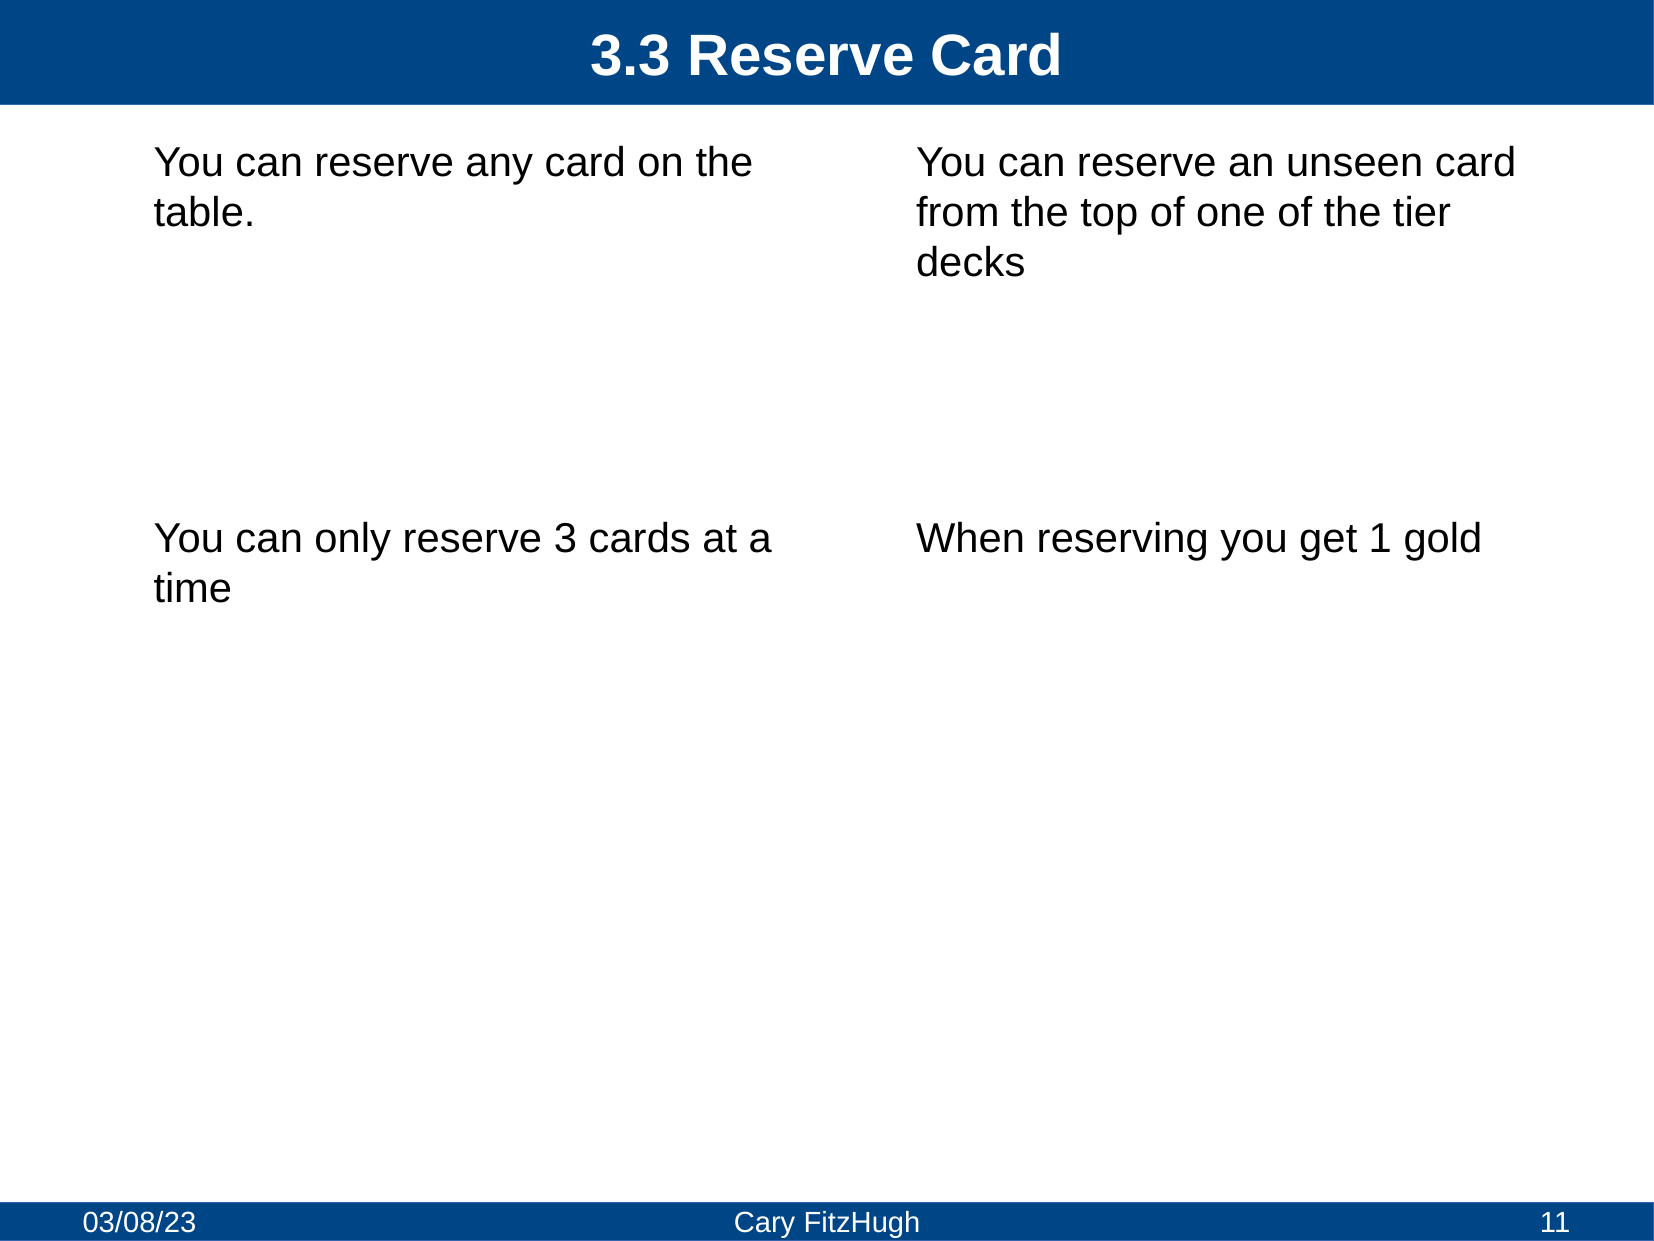

# 3.3 Reserve Card
You can reserve any card on the table.
You can reserve an unseen card from the top of one of the tier decks
You can only reserve 3 cards at a time
When reserving you get 1 gold
03/08/23
Cary FitzHugh
11